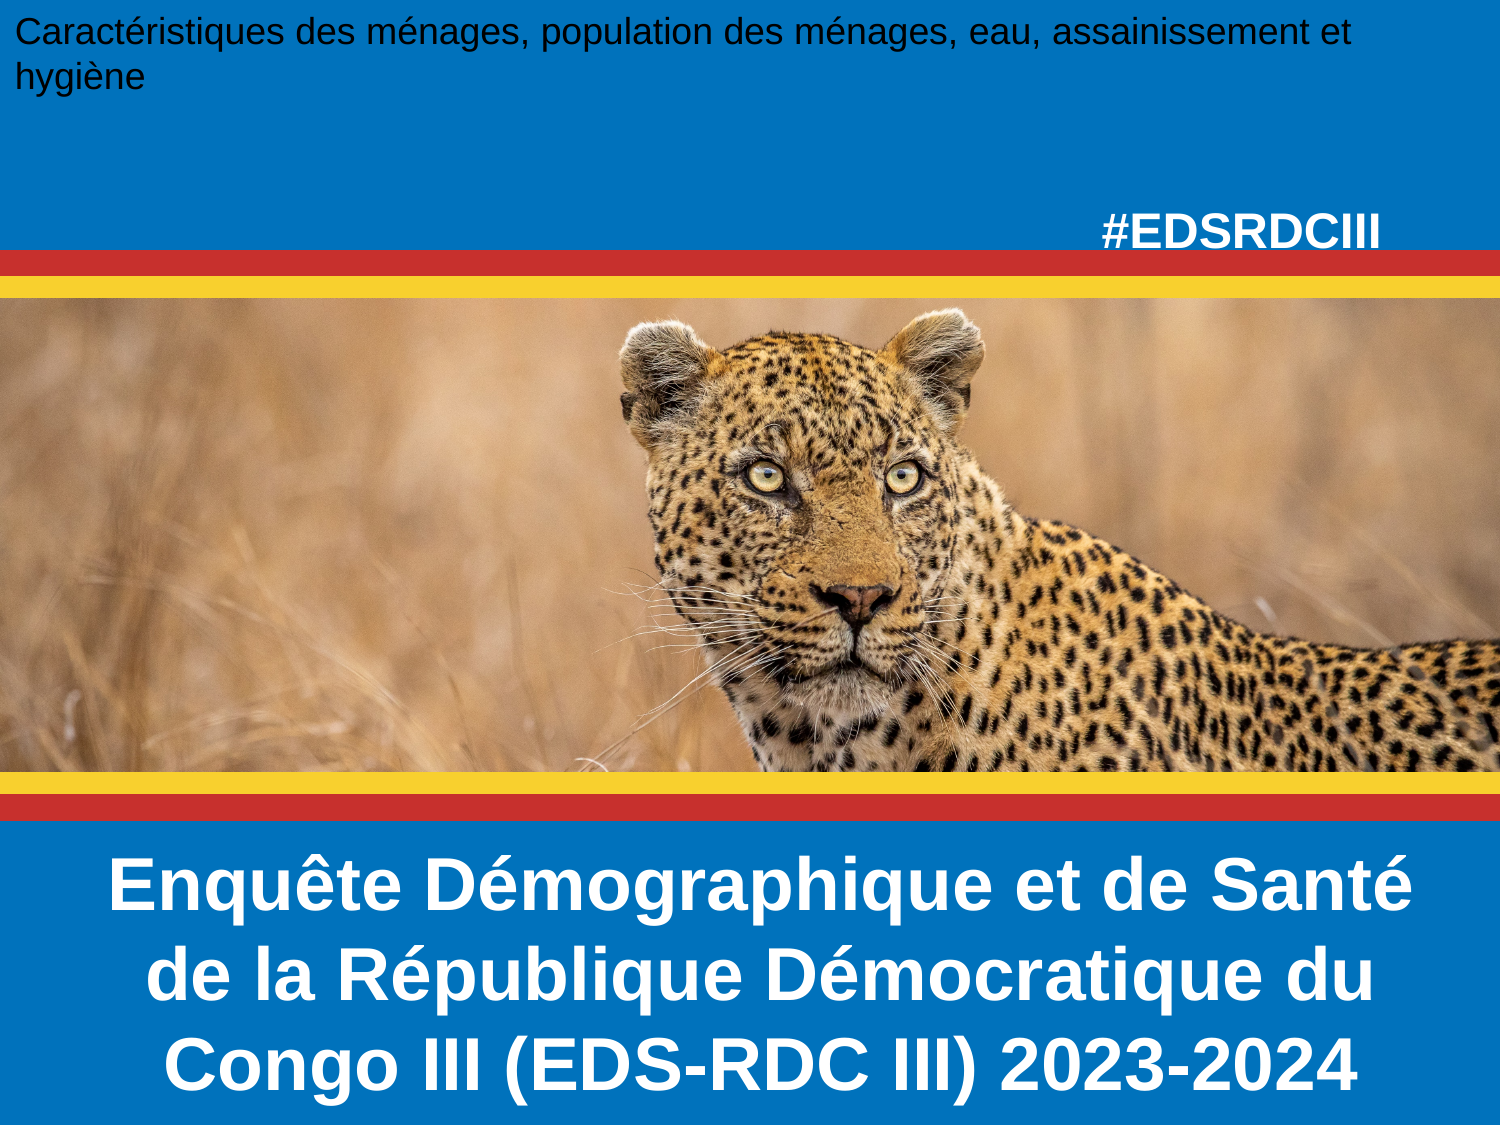

Caractéristiques des ménages, population des ménages, eau, assainissement et hygiène